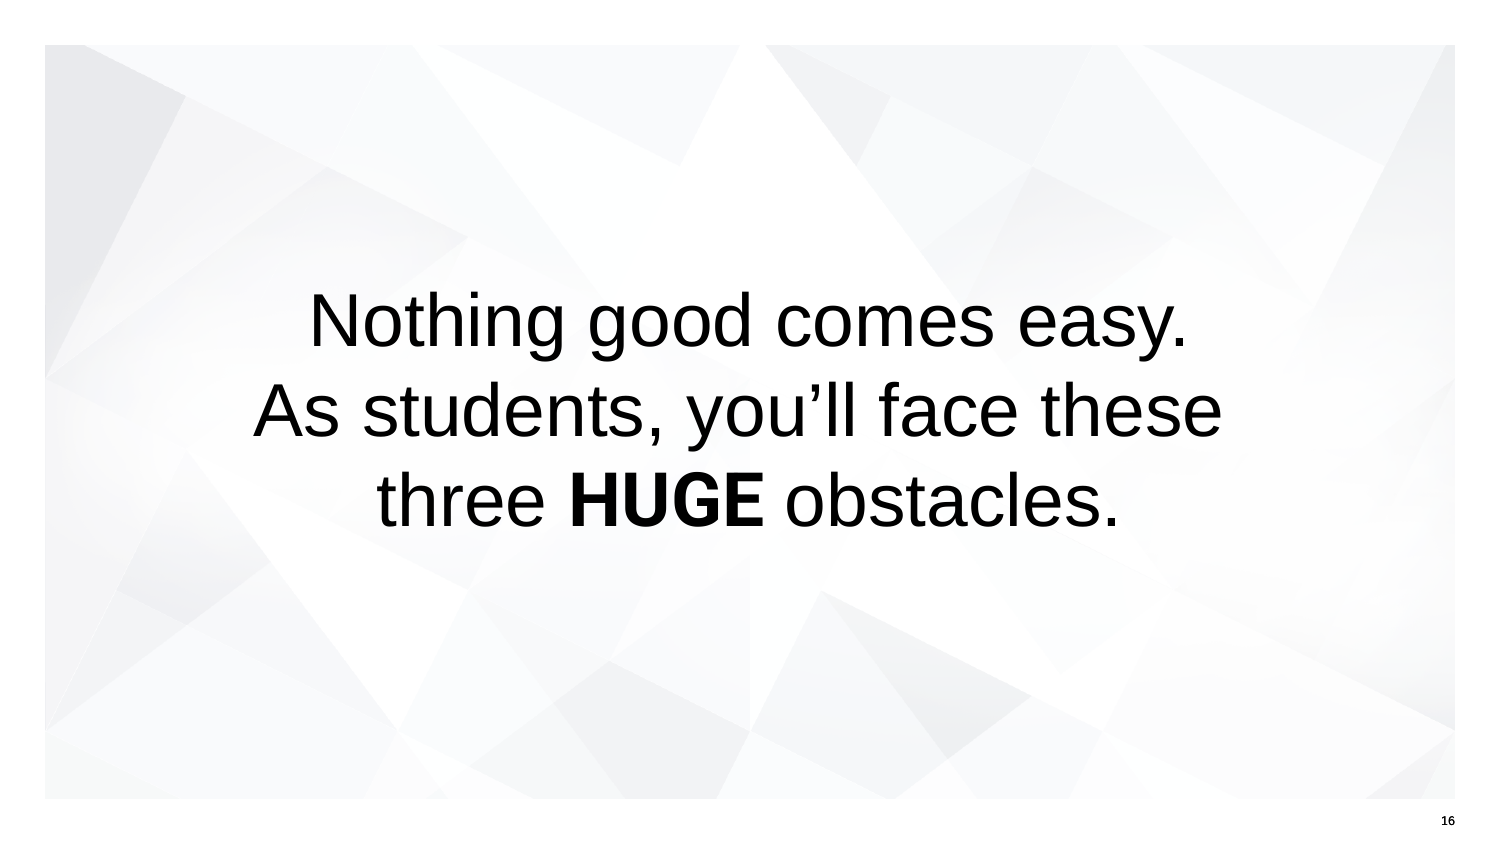

# Nothing good comes easy.
As students, you’ll face these
three HUGE obstacles.